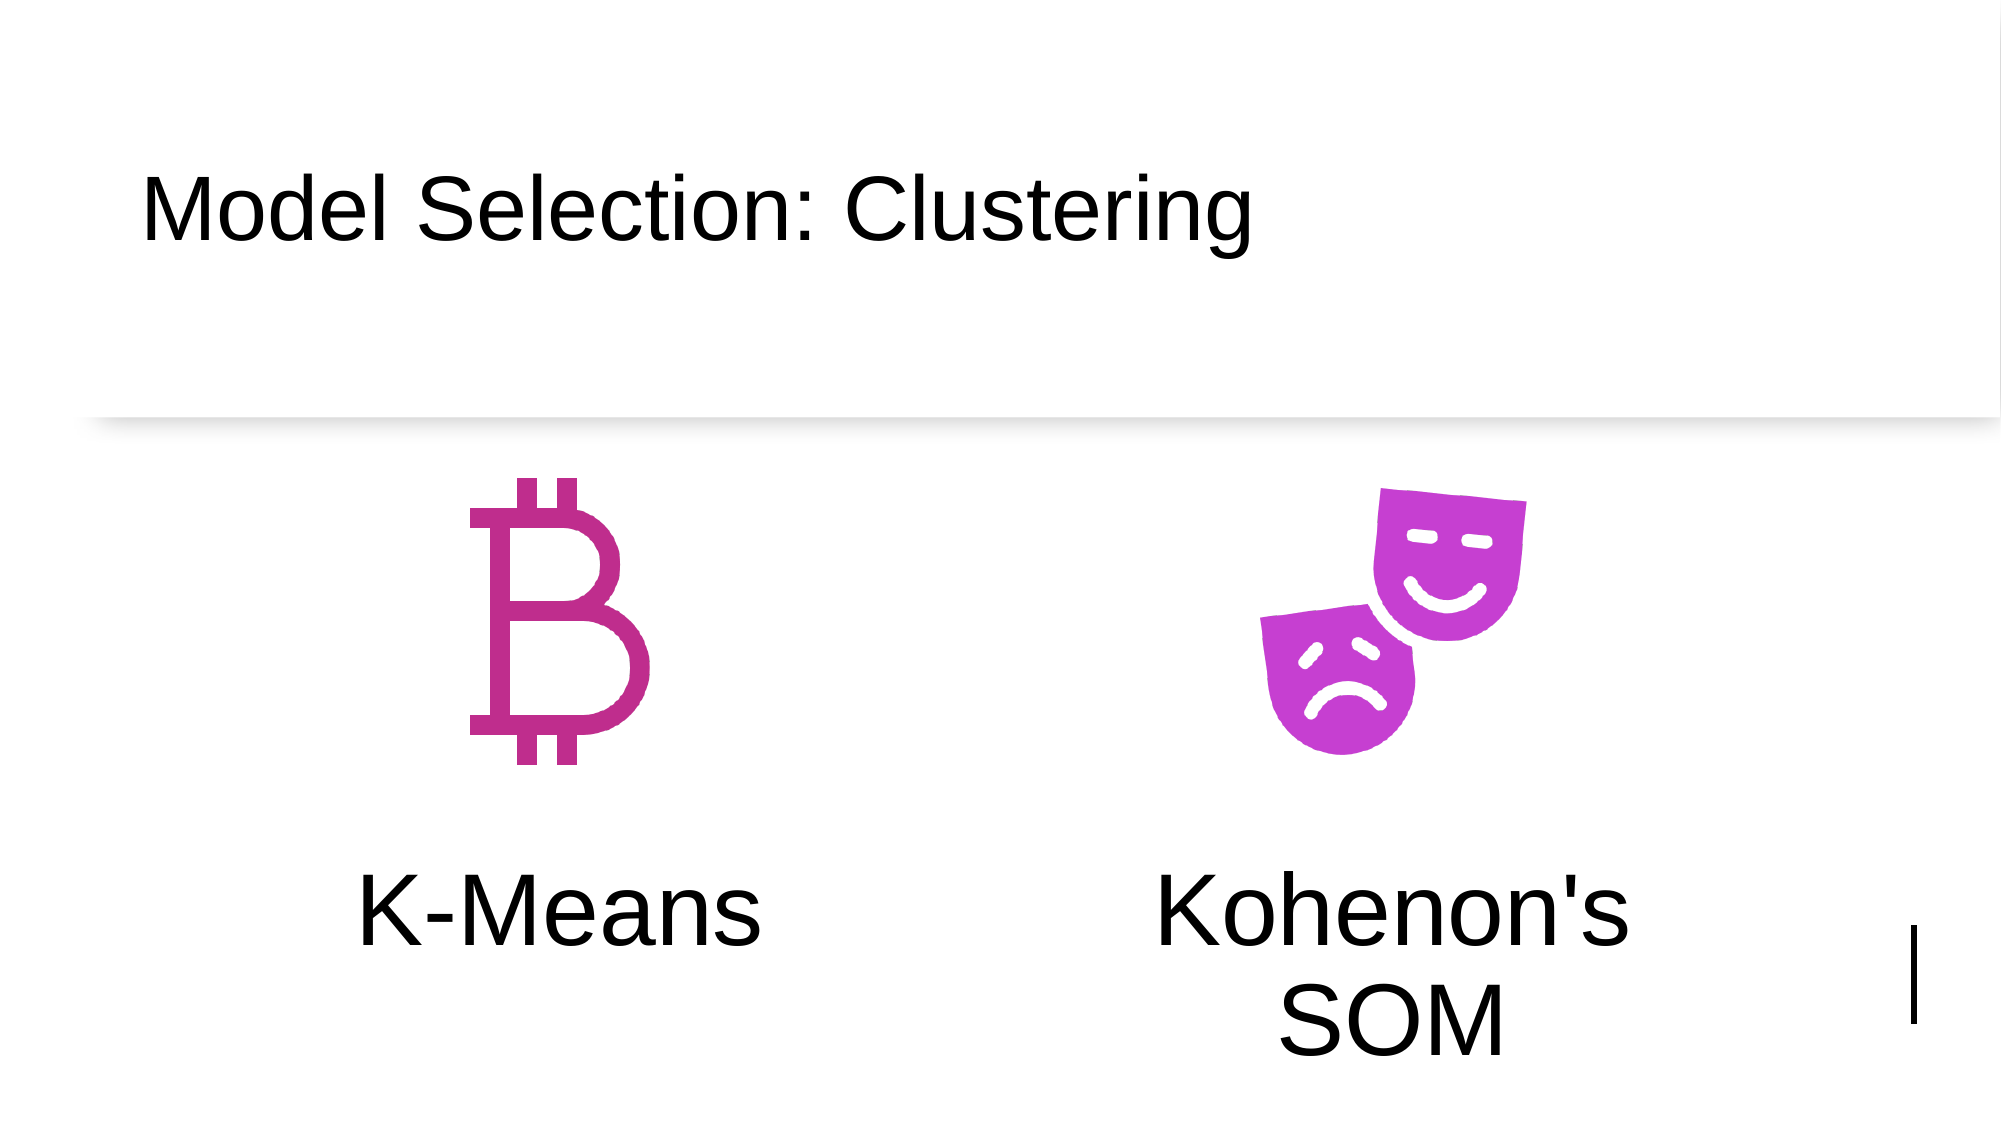

# Model Selection: Clustering

K-Means
Kohenon's SOM